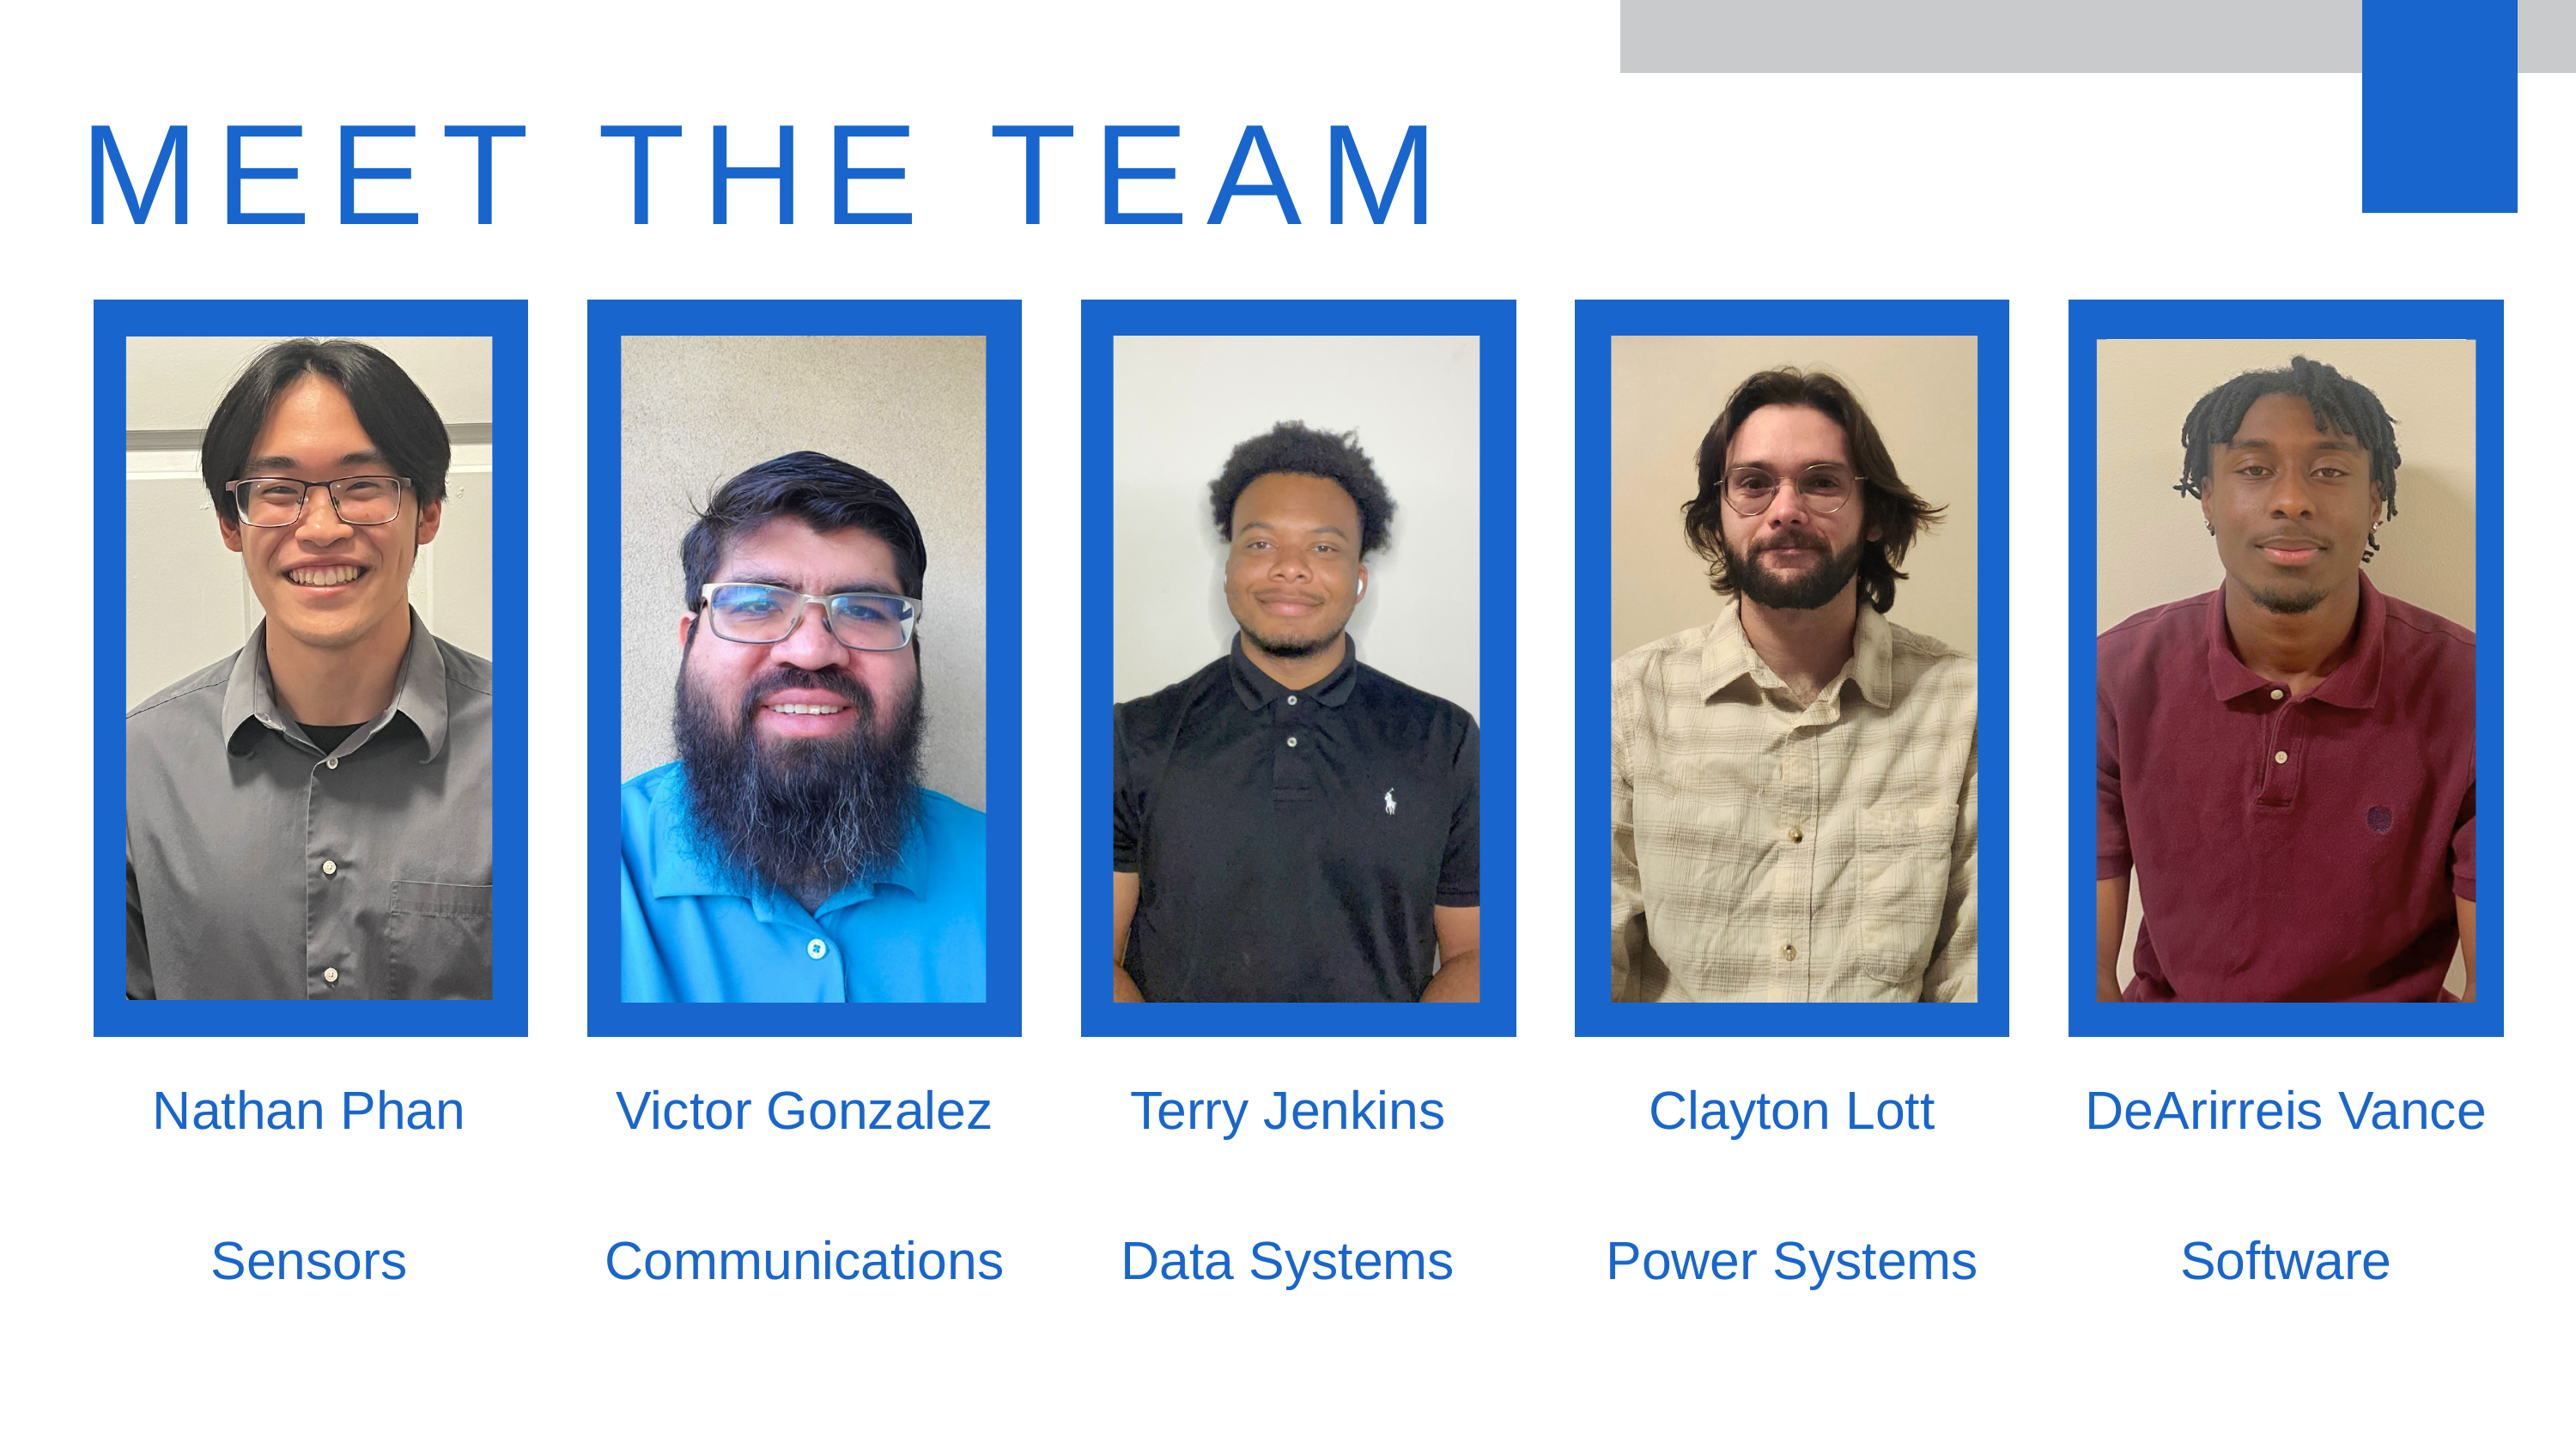

MEET THE TEAM

Nathan Phan

Sensors
Victor Gonzalez

Communications
Terry Jenkins

Data Systems
Clayton Lott

Power Systems
DeArirreis Vance

Software